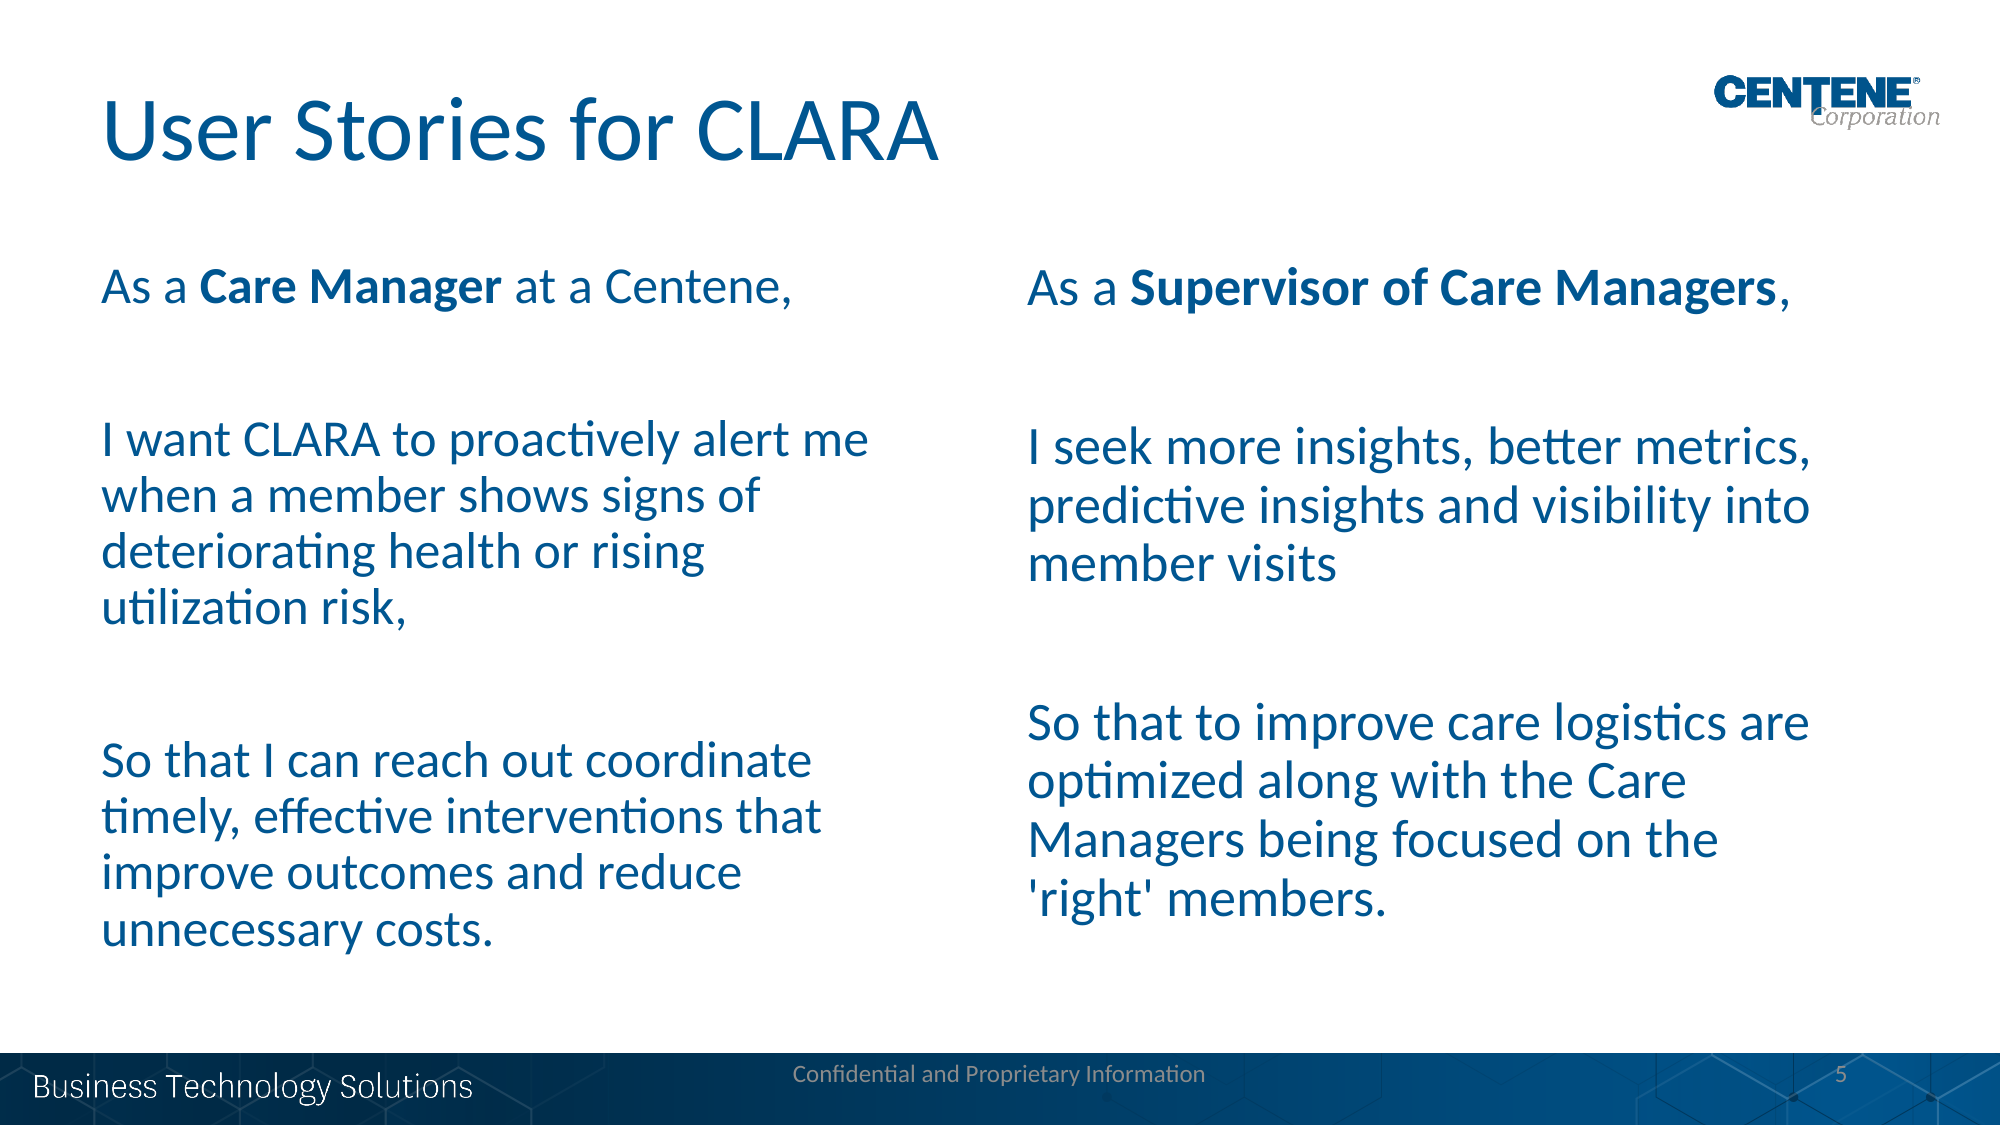

# User Stories for CLARA
As a Care Manager at a Centene,

I want CLARA to proactively alert me when a member shows signs of deteriorating health or rising utilization risk,

So that I can reach out coordinate timely, effective interventions that improve outcomes and reduce unnecessary costs.

As a Supervisor of Care Managers,

I seek more insights, better metrics, predictive insights and visibility into member visits

So that to improve care logistics are optimized along with the Care Managers being focused on the 'right' members.
Confidential and Proprietary Information
5